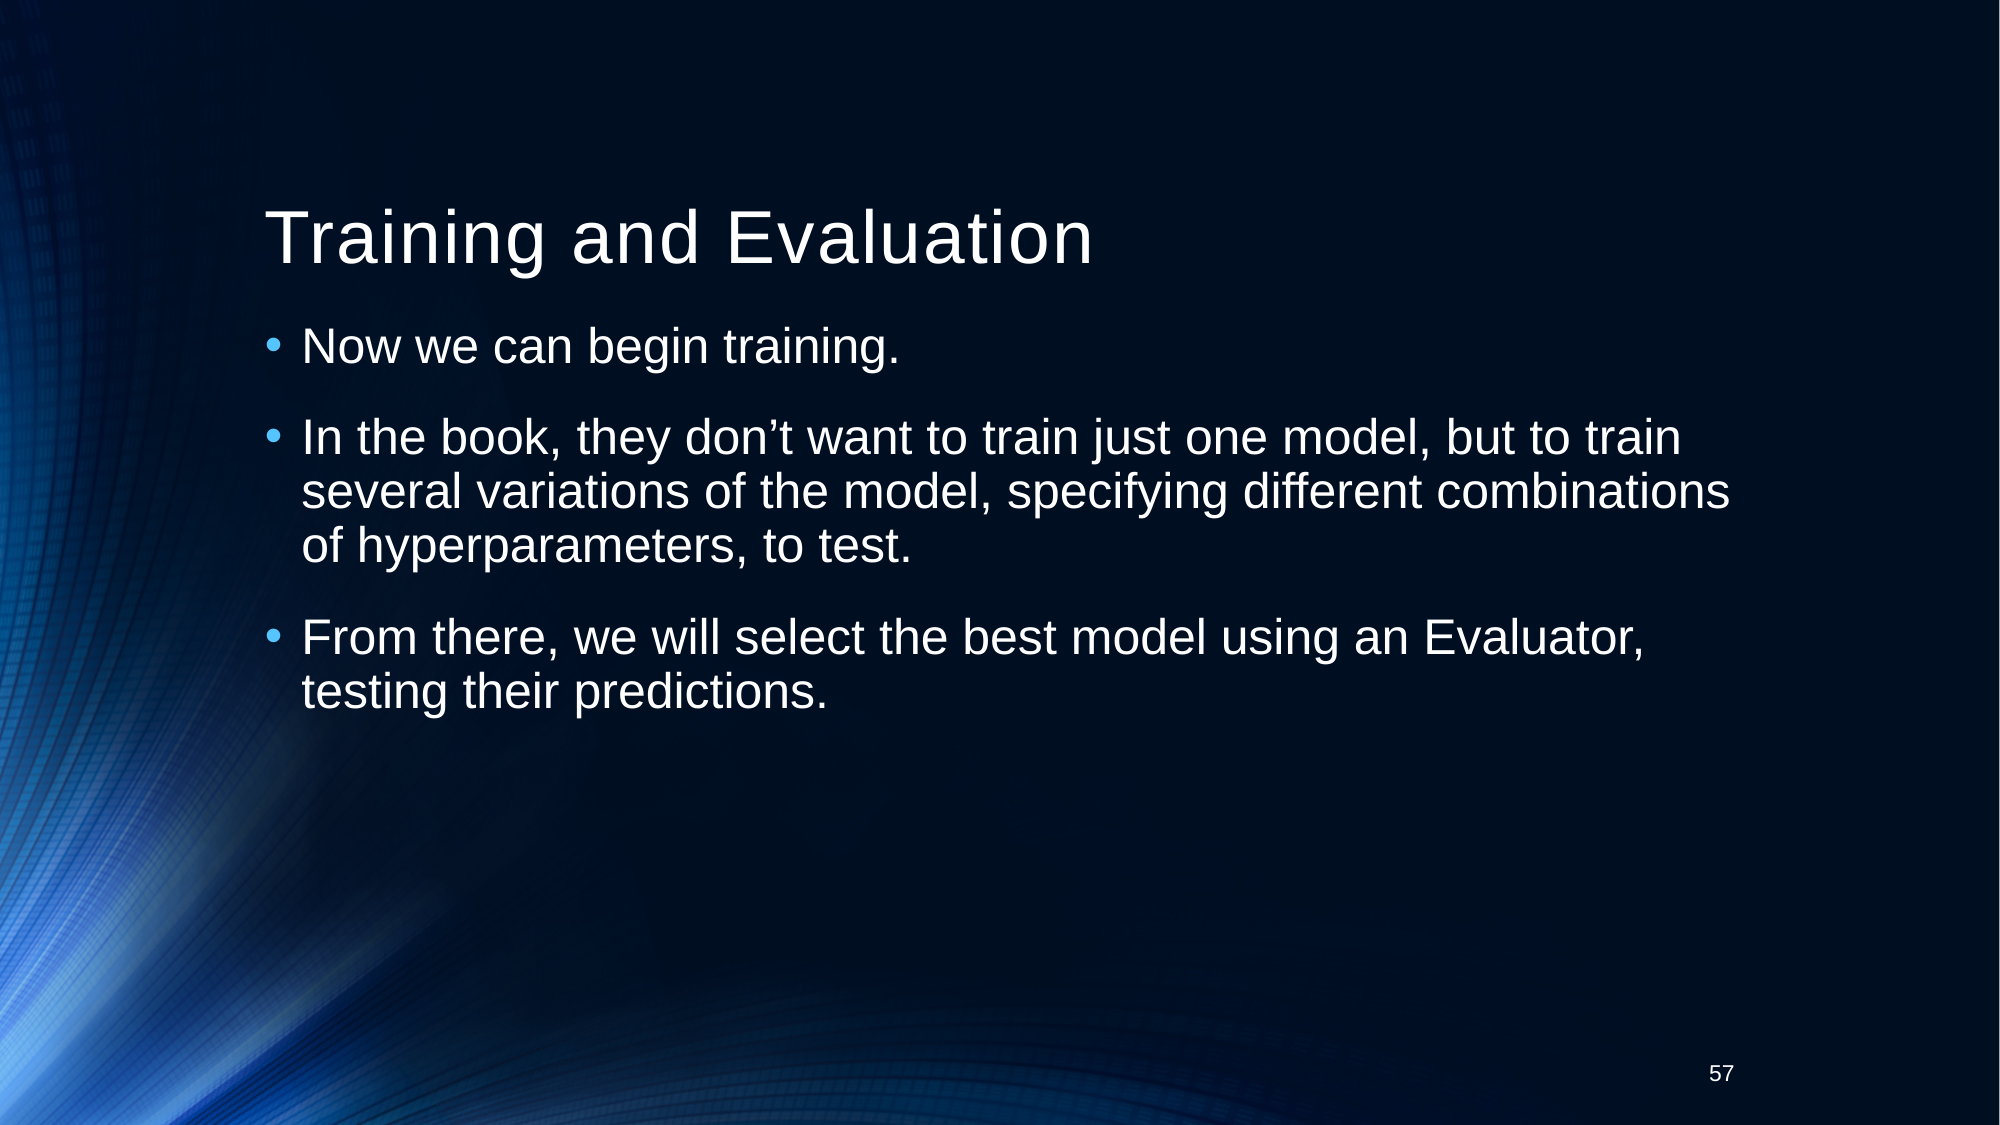

# Training and Evaluation
Now we can begin training.
In the book, they don’t want to train just one model, but to train several variations of the model, specifying different combinations of hyperparameters, to test.
From there, we will select the best model using an Evaluator, testing their predictions.
57